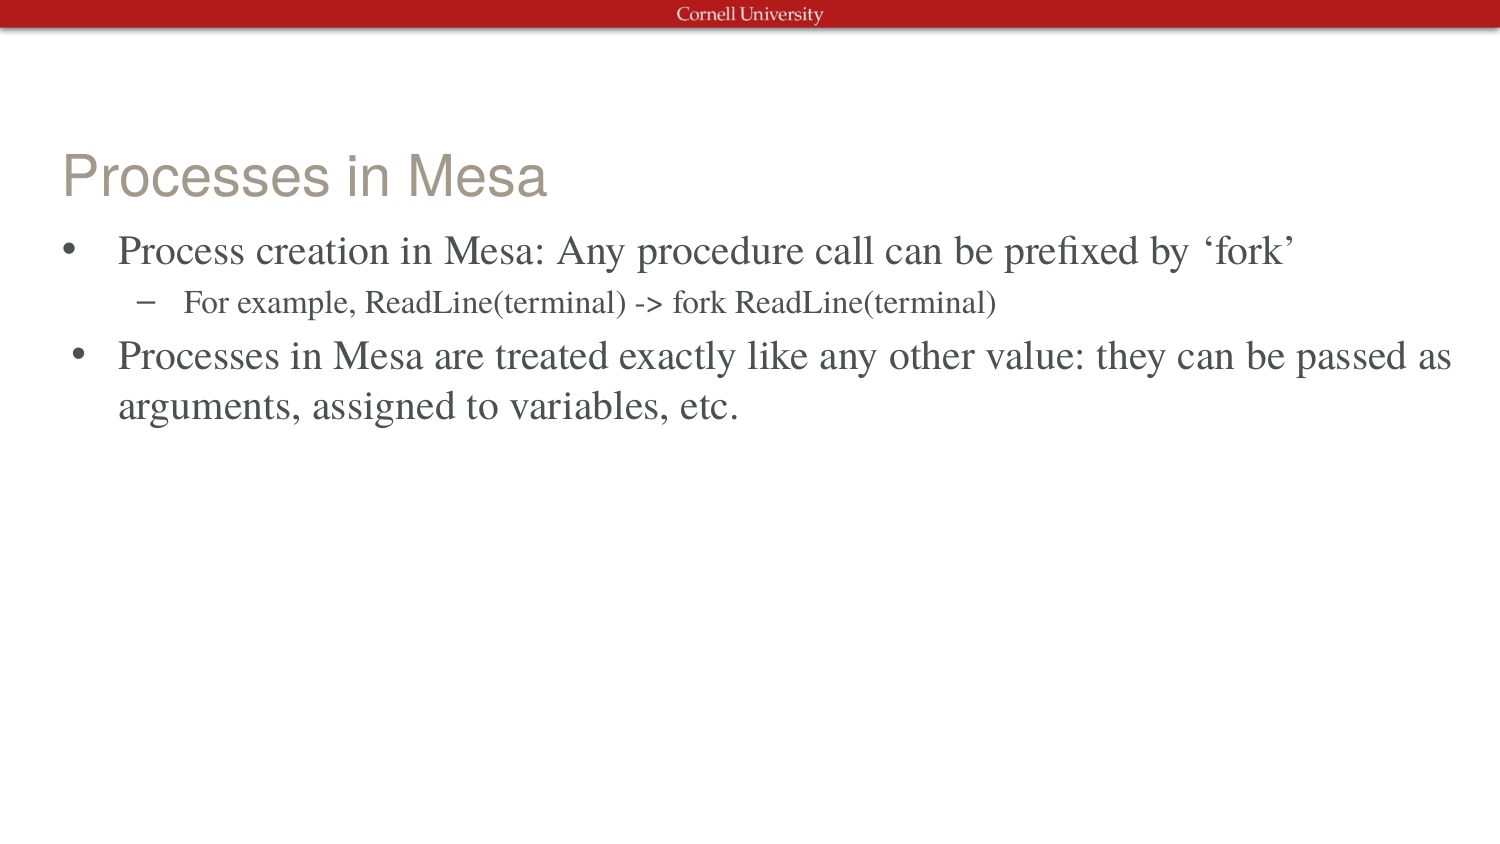

# Processes in Mesa
Process creation in Mesa: Any procedure call can be prefixed by ‘fork’
For example, ReadLine(terminal) -> fork ReadLine(terminal)
Processes in Mesa are treated exactly like any other value: they can be passed as arguments, assigned to variables, etc.